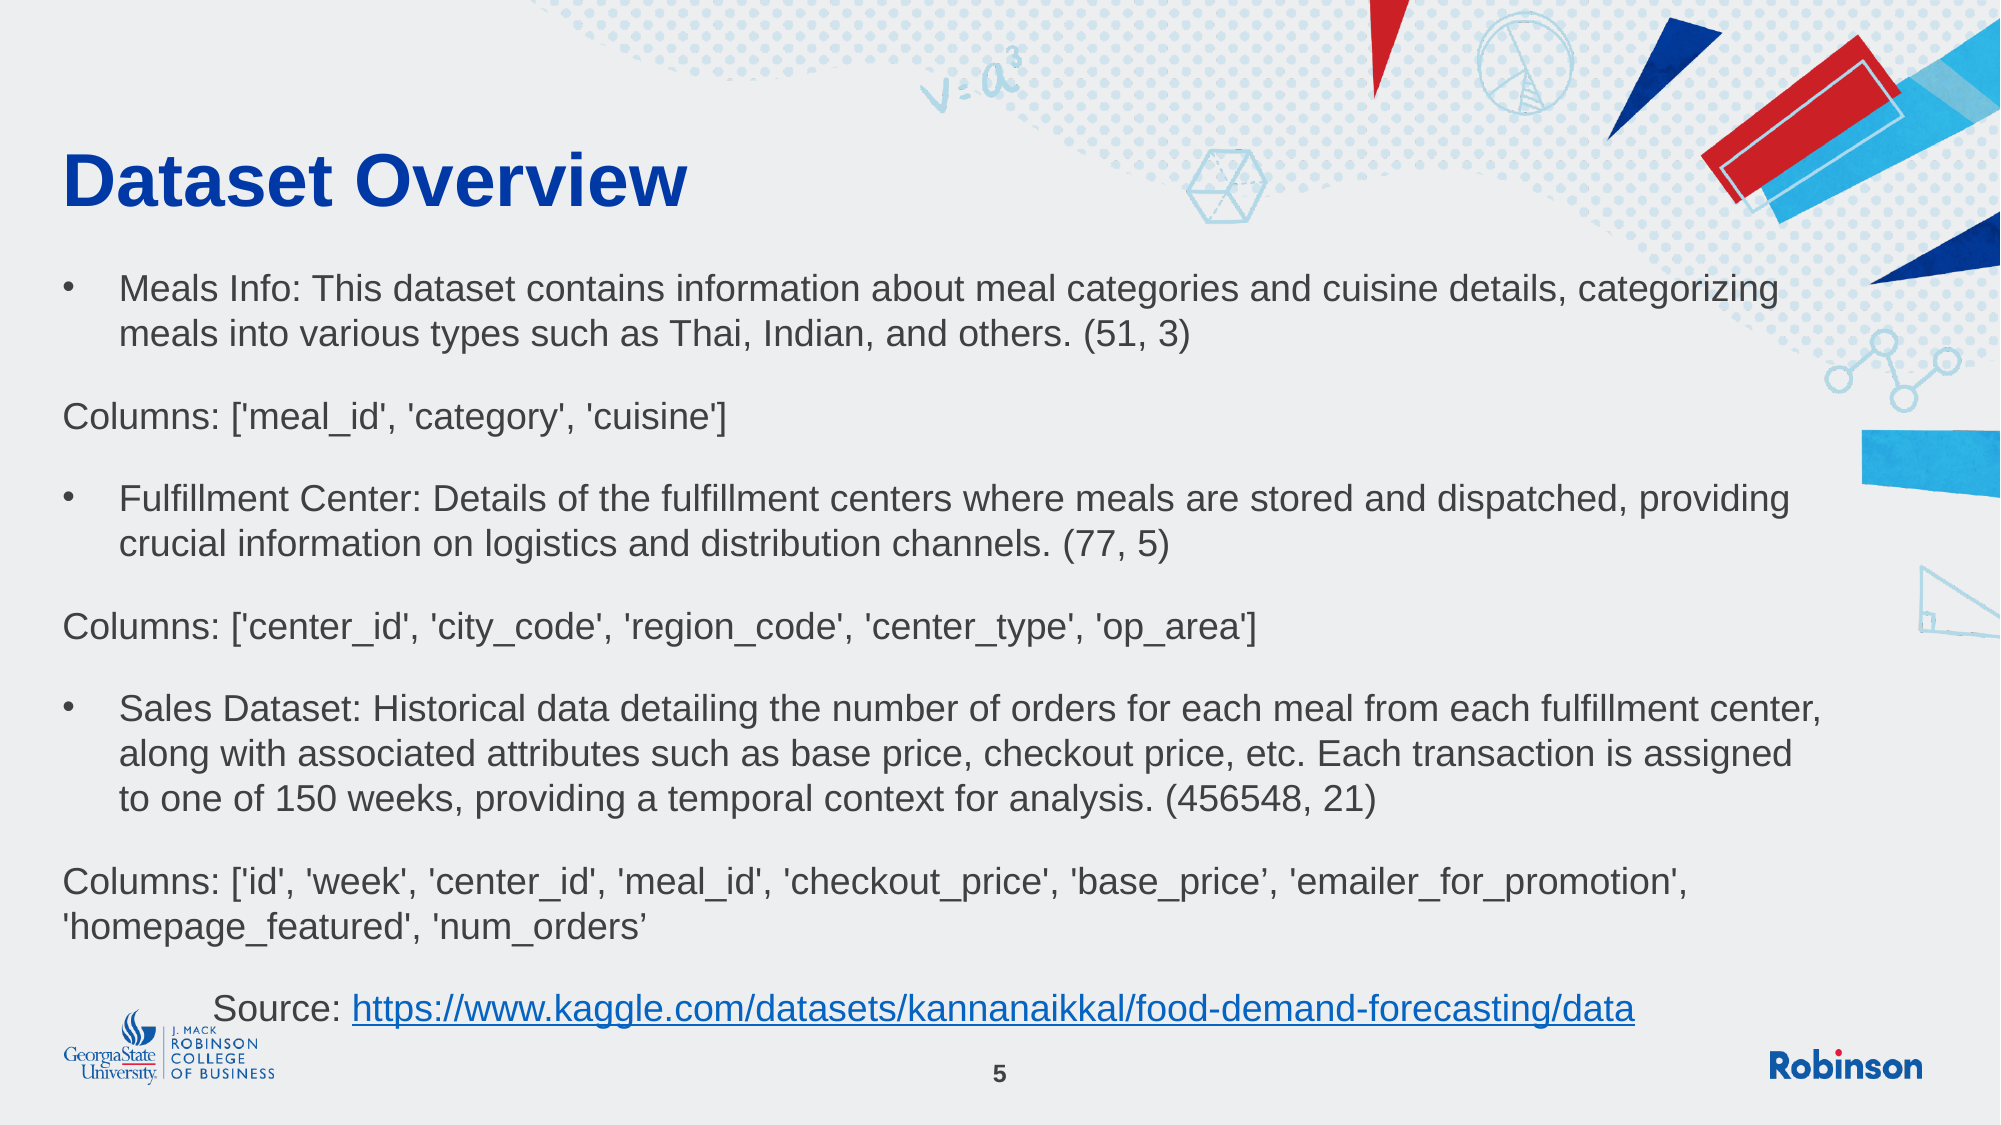

# Dataset Overview
Meals Info: This dataset contains information about meal categories and cuisine details, categorizing meals into various types such as Thai, Indian, and others. (51, 3)
Columns: ['meal_id', 'category', 'cuisine']
Fulfillment Center: Details of the fulfillment centers where meals are stored and dispatched, providing crucial information on logistics and distribution channels. (77, 5)
Columns: ['center_id', 'city_code', 'region_code', 'center_type', 'op_area']
Sales Dataset: Historical data detailing the number of orders for each meal from each fulfillment center, along with associated attributes such as base price, checkout price, etc. Each transaction is assigned to one of 150 weeks, providing a temporal context for analysis. (456548, 21)
Columns: ['id', 'week', 'center_id', 'meal_id', 'checkout_price', 'base_price’, 'emailer_for_promotion', 'homepage_featured', 'num_orders’
	Source: https://www.kaggle.com/datasets/kannanaikkal/food-demand-forecasting/data
5
The analysis and results are based on synthetically generated data. This is NOT a reflection of Truist's data.​